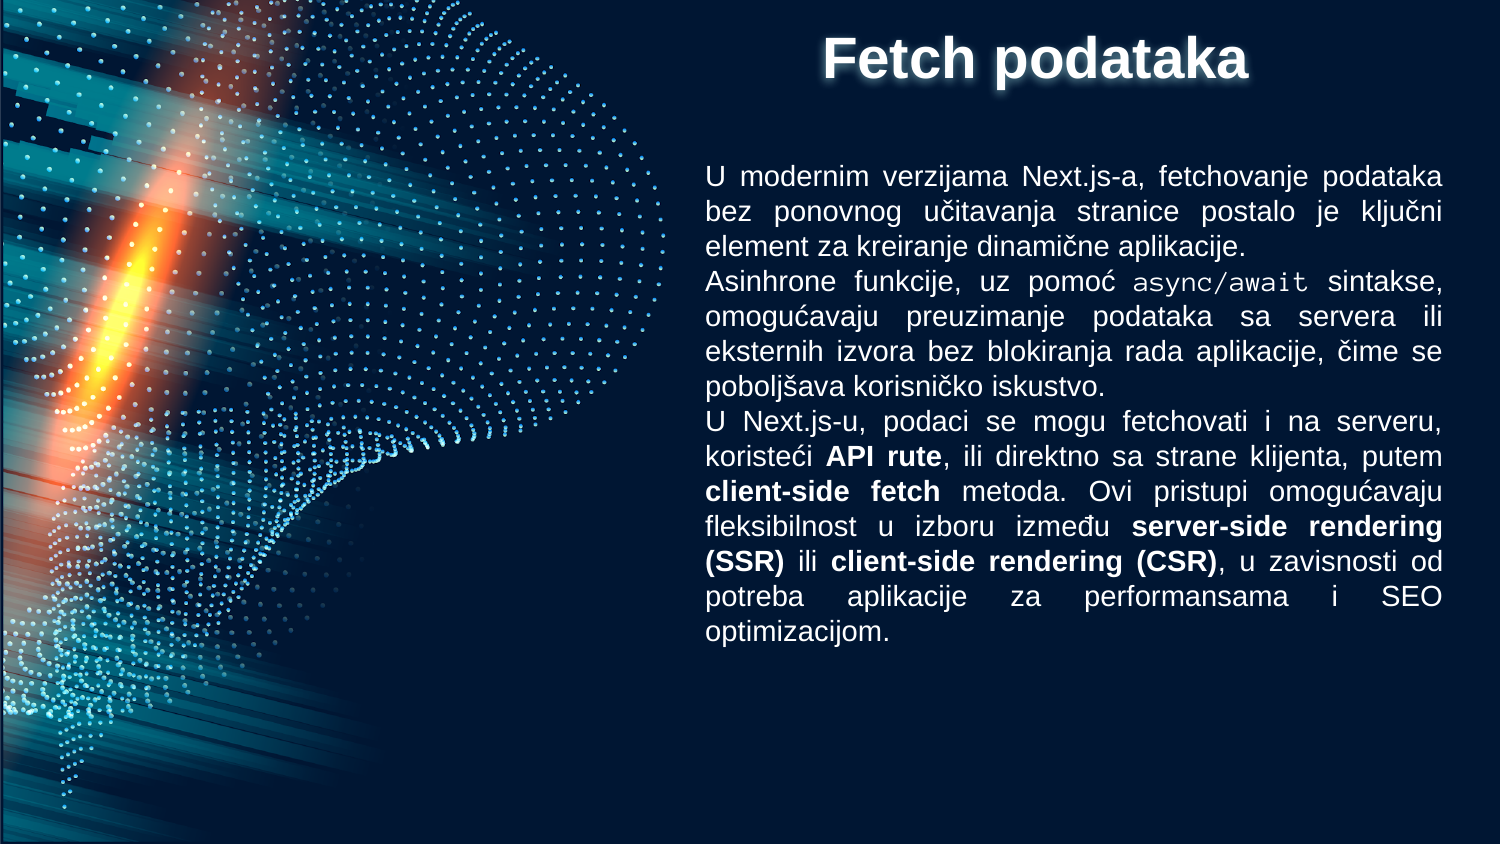

# Fetch podataka
U modernim verzijama Next.js-a, fetchovanje podataka bez ponovnog učitavanja stranice postalo je ključni element za kreiranje dinamične aplikacije.
Asinhrone funkcije, uz pomoć async/await sintakse, omogućavaju preuzimanje podataka sa servera ili eksternih izvora bez blokiranja rada aplikacije, čime se poboljšava korisničko iskustvo.
U Next.js-u, podaci se mogu fetchovati i na serveru, koristeći API rute, ili direktno sa strane klijenta, putem client-side fetch metoda. Ovi pristupi omogućavaju fleksibilnost u izboru između server-side rendering (SSR) ili client-side rendering (CSR), u zavisnosti od potreba aplikacije za performansama i SEO optimizacijom.